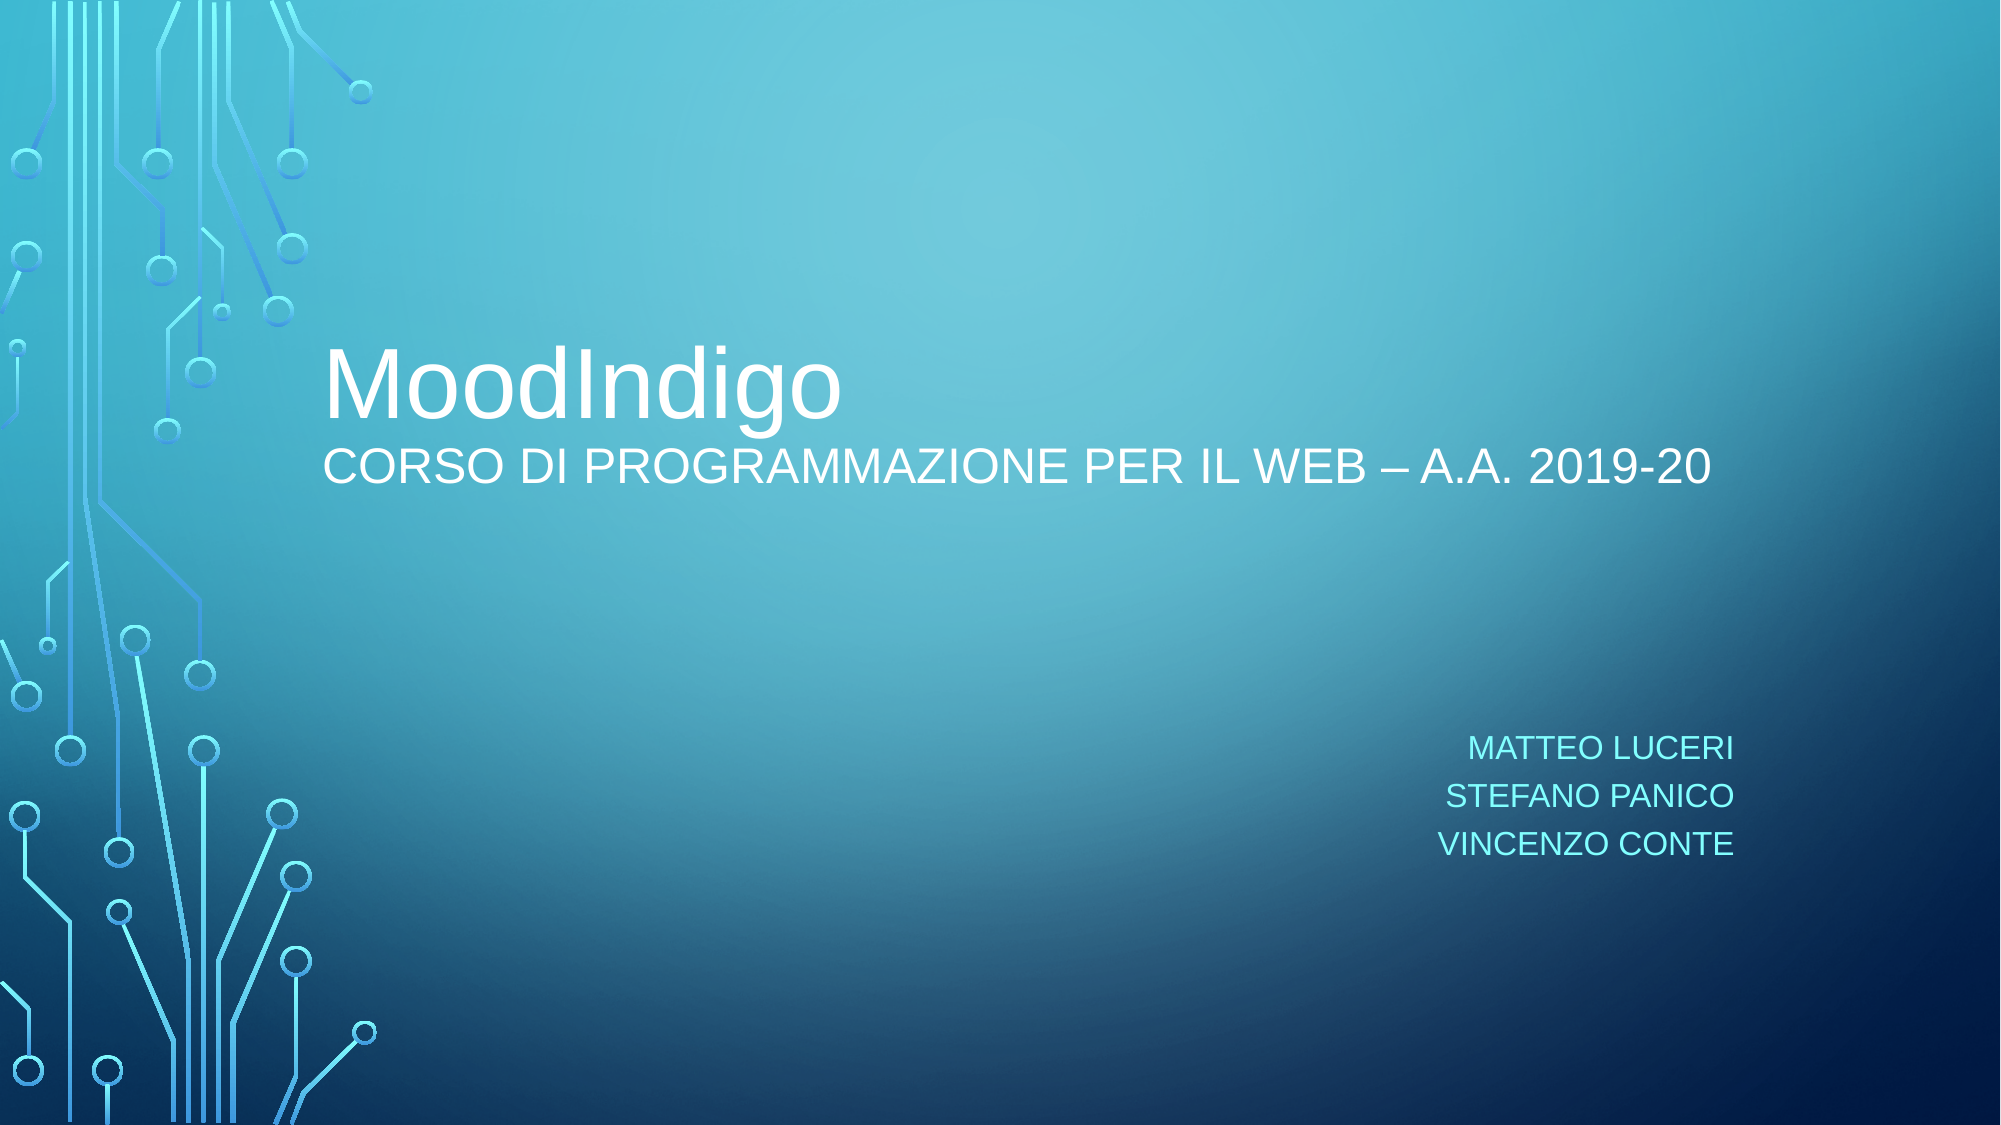

# MoodIndigo corso di programmazione per il web – A.A. 2019-20

Matteo Luceri
Stefano Panico
Vincenzo Conte